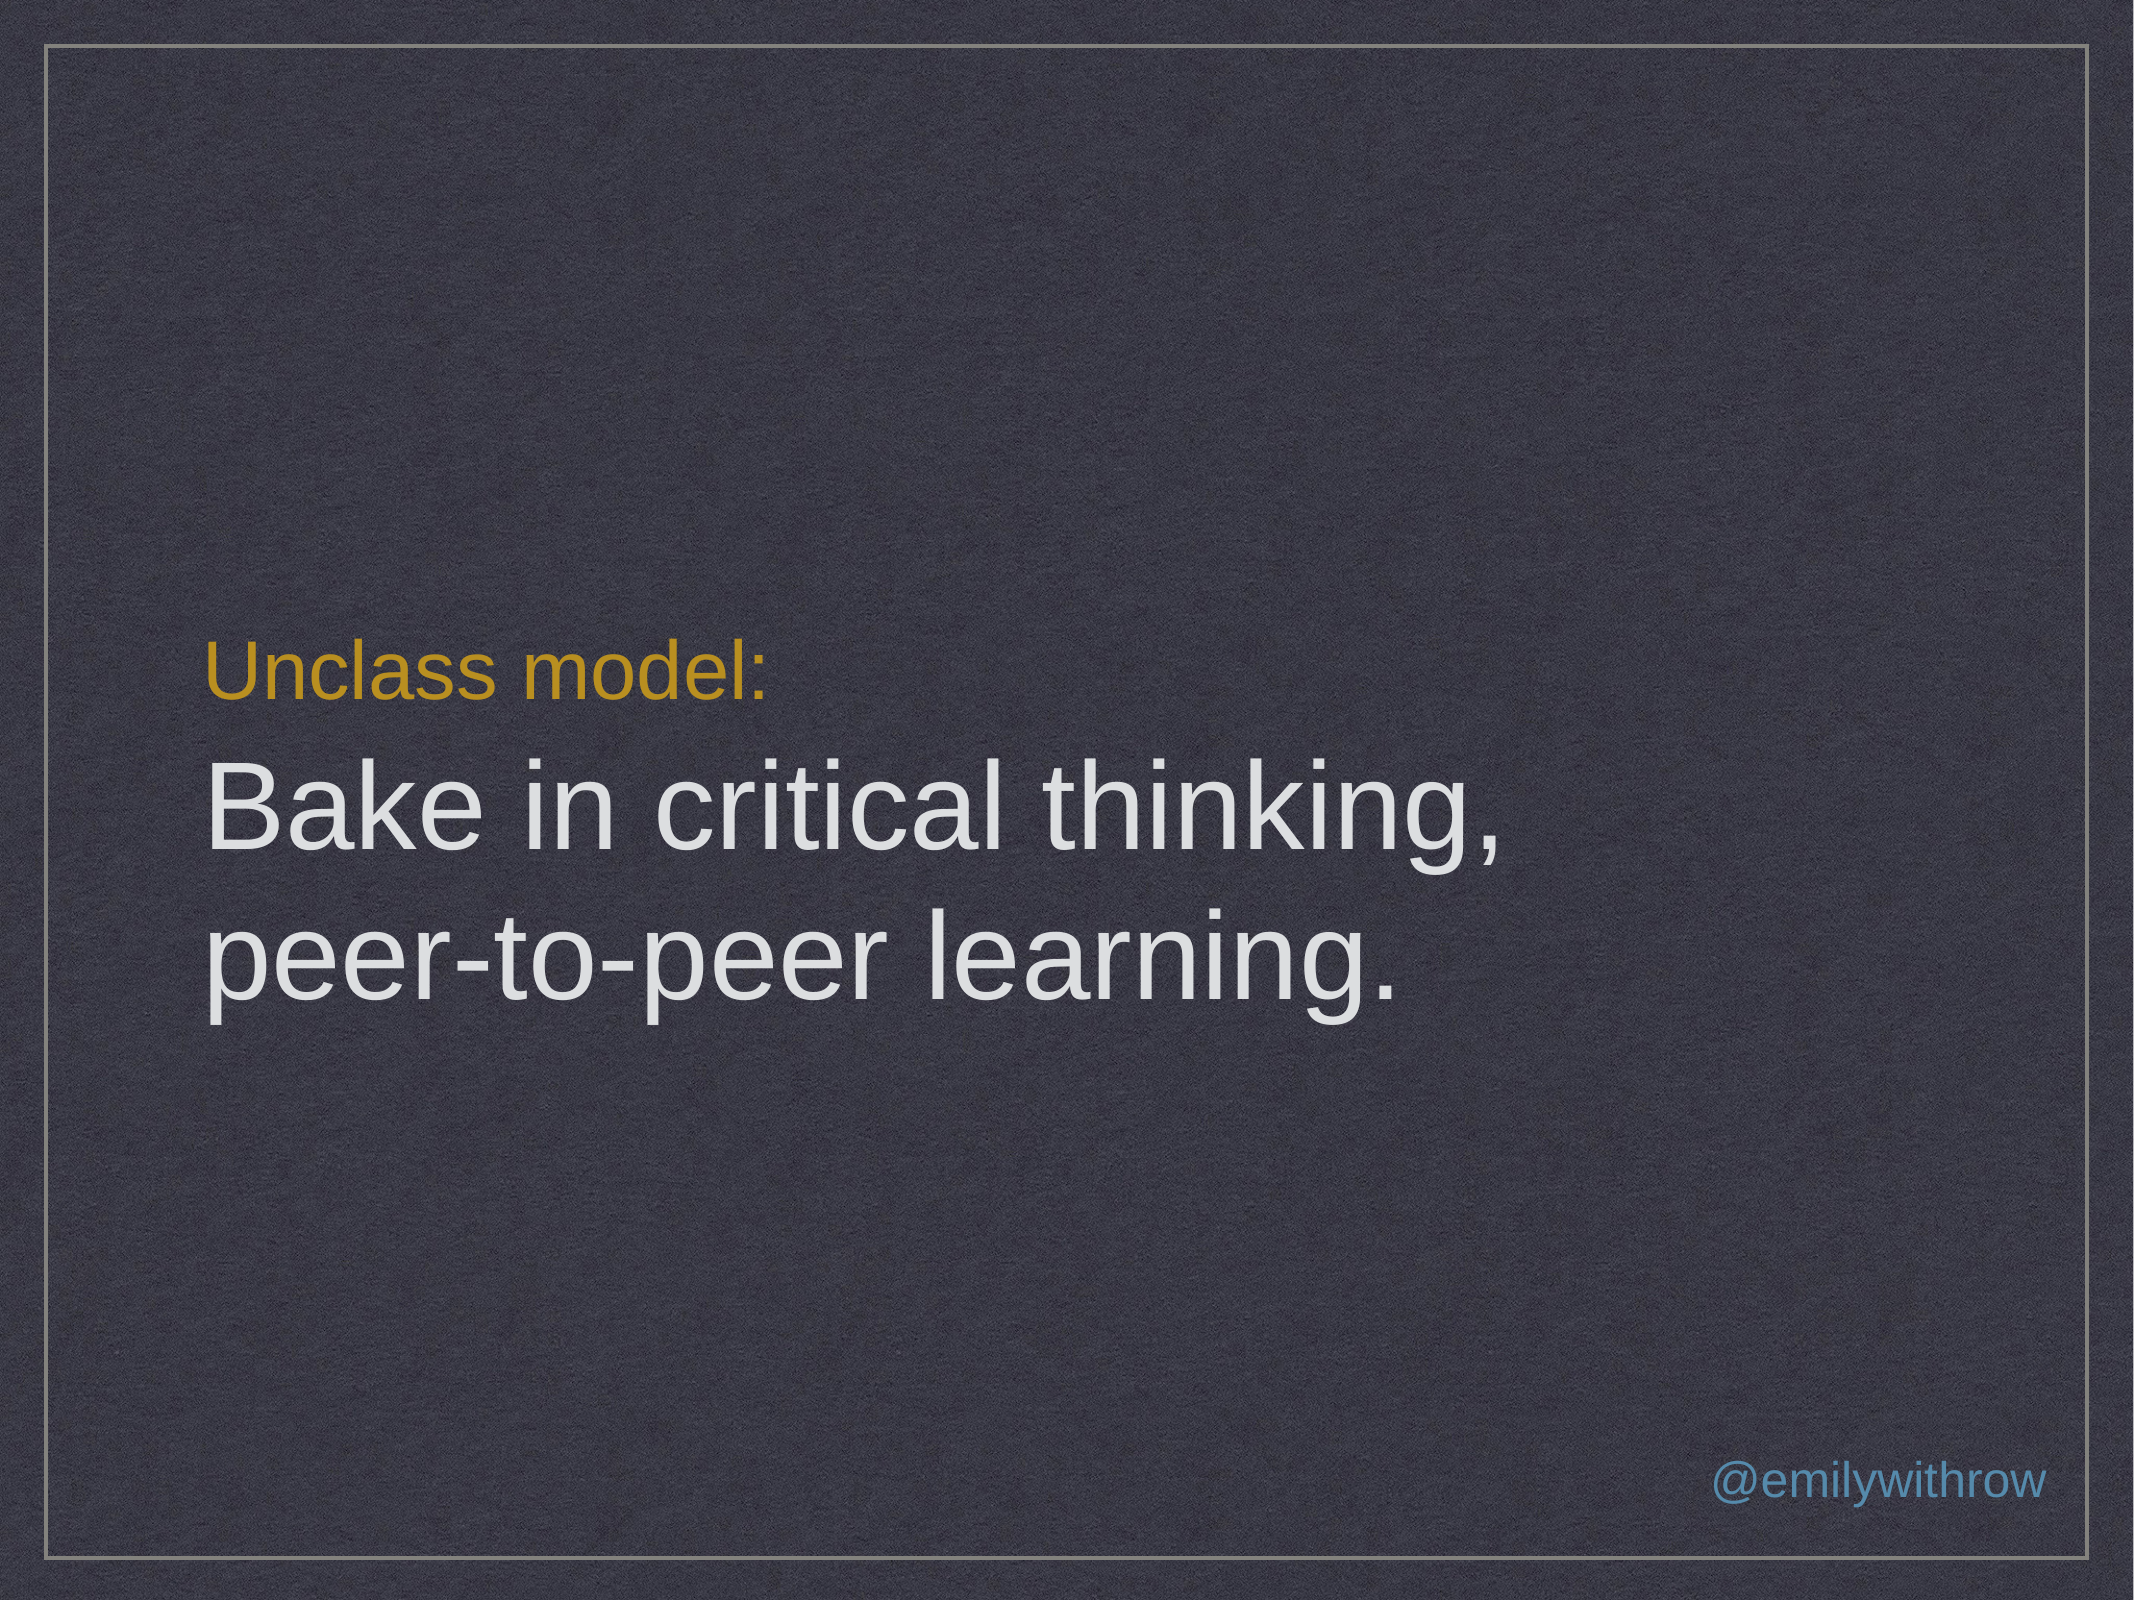

# Unclass model:
Bake in critical thinking,
peer-to-peer learning.